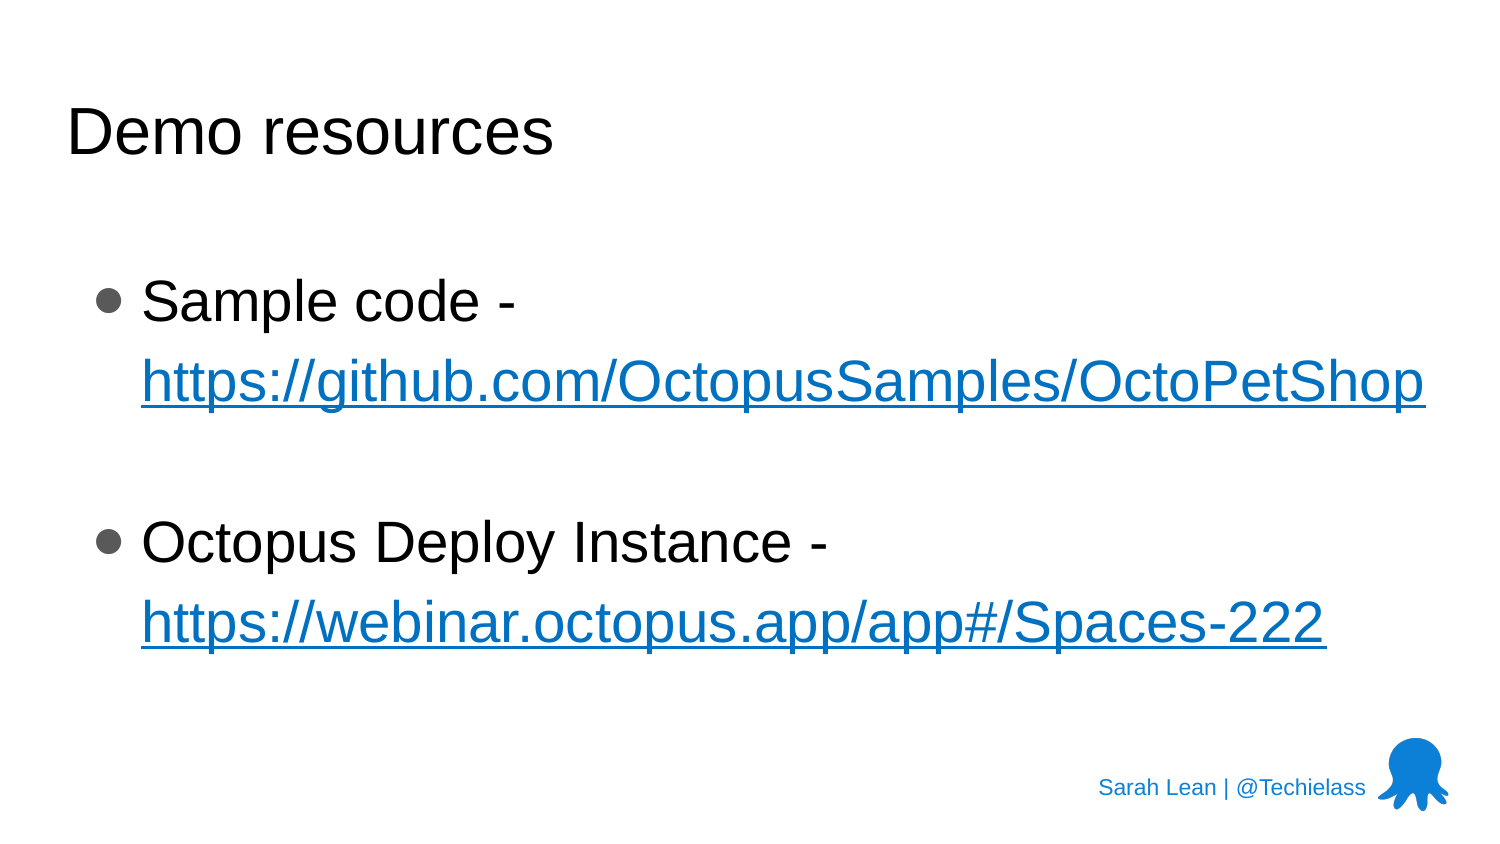

# Demo resources

Sample code - https://github.com/OctopusSamples/OctoPetShop

Octopus Deploy Instance - https://webinar.octopus.app/app#/Spaces-222